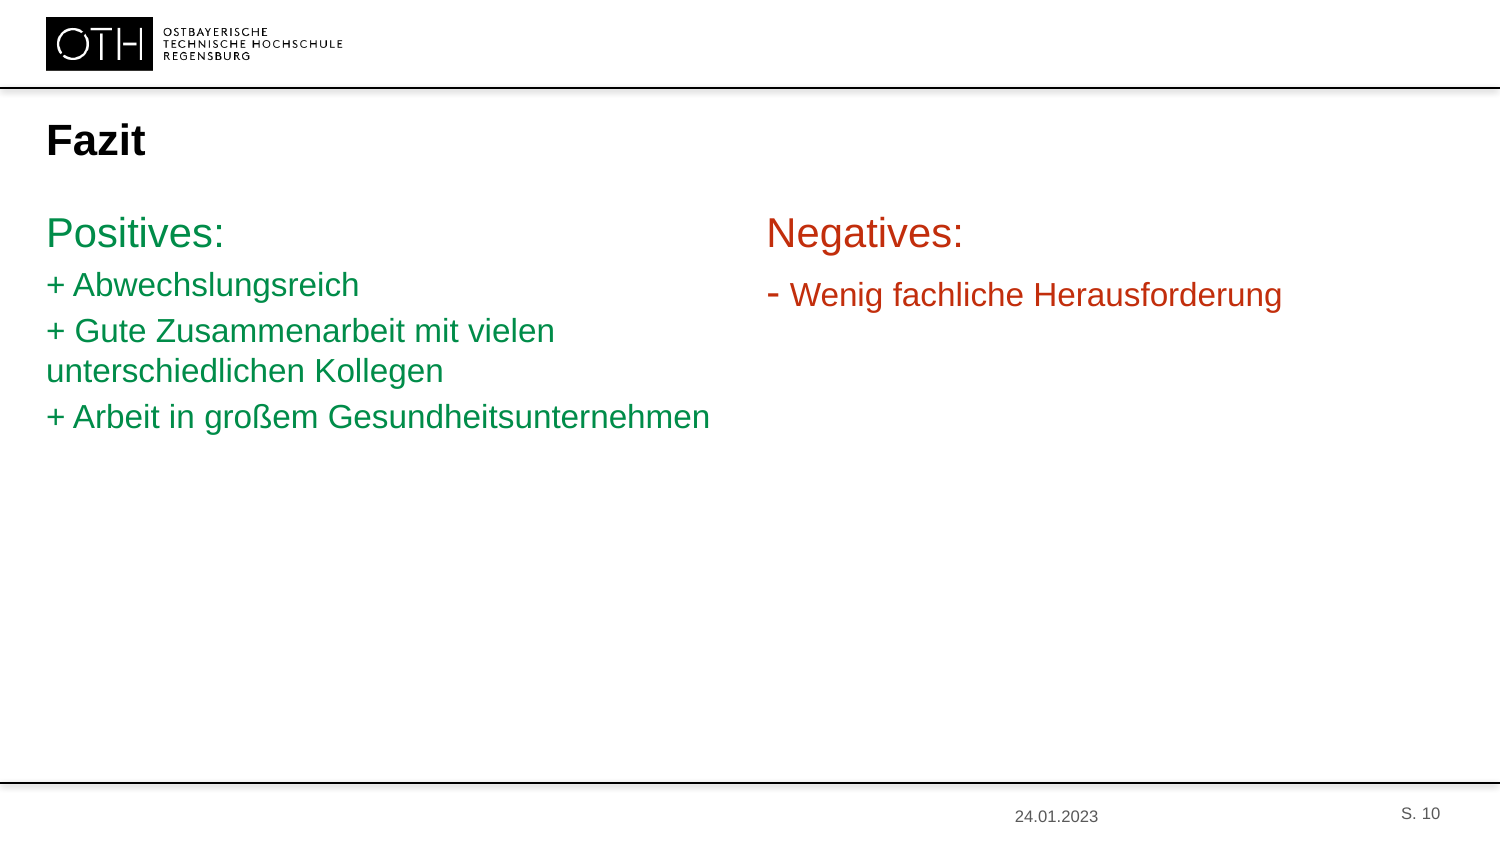

Fazit
Positives:
+ Abwechslungsreich
+ Gute Zusammenarbeit mit vielen unterschiedlichen Kollegen
+ Arbeit in großem Gesundheitsunternehmen

Negatives:
- Wenig fachliche Herausforderung
S. 10
24.01.2023